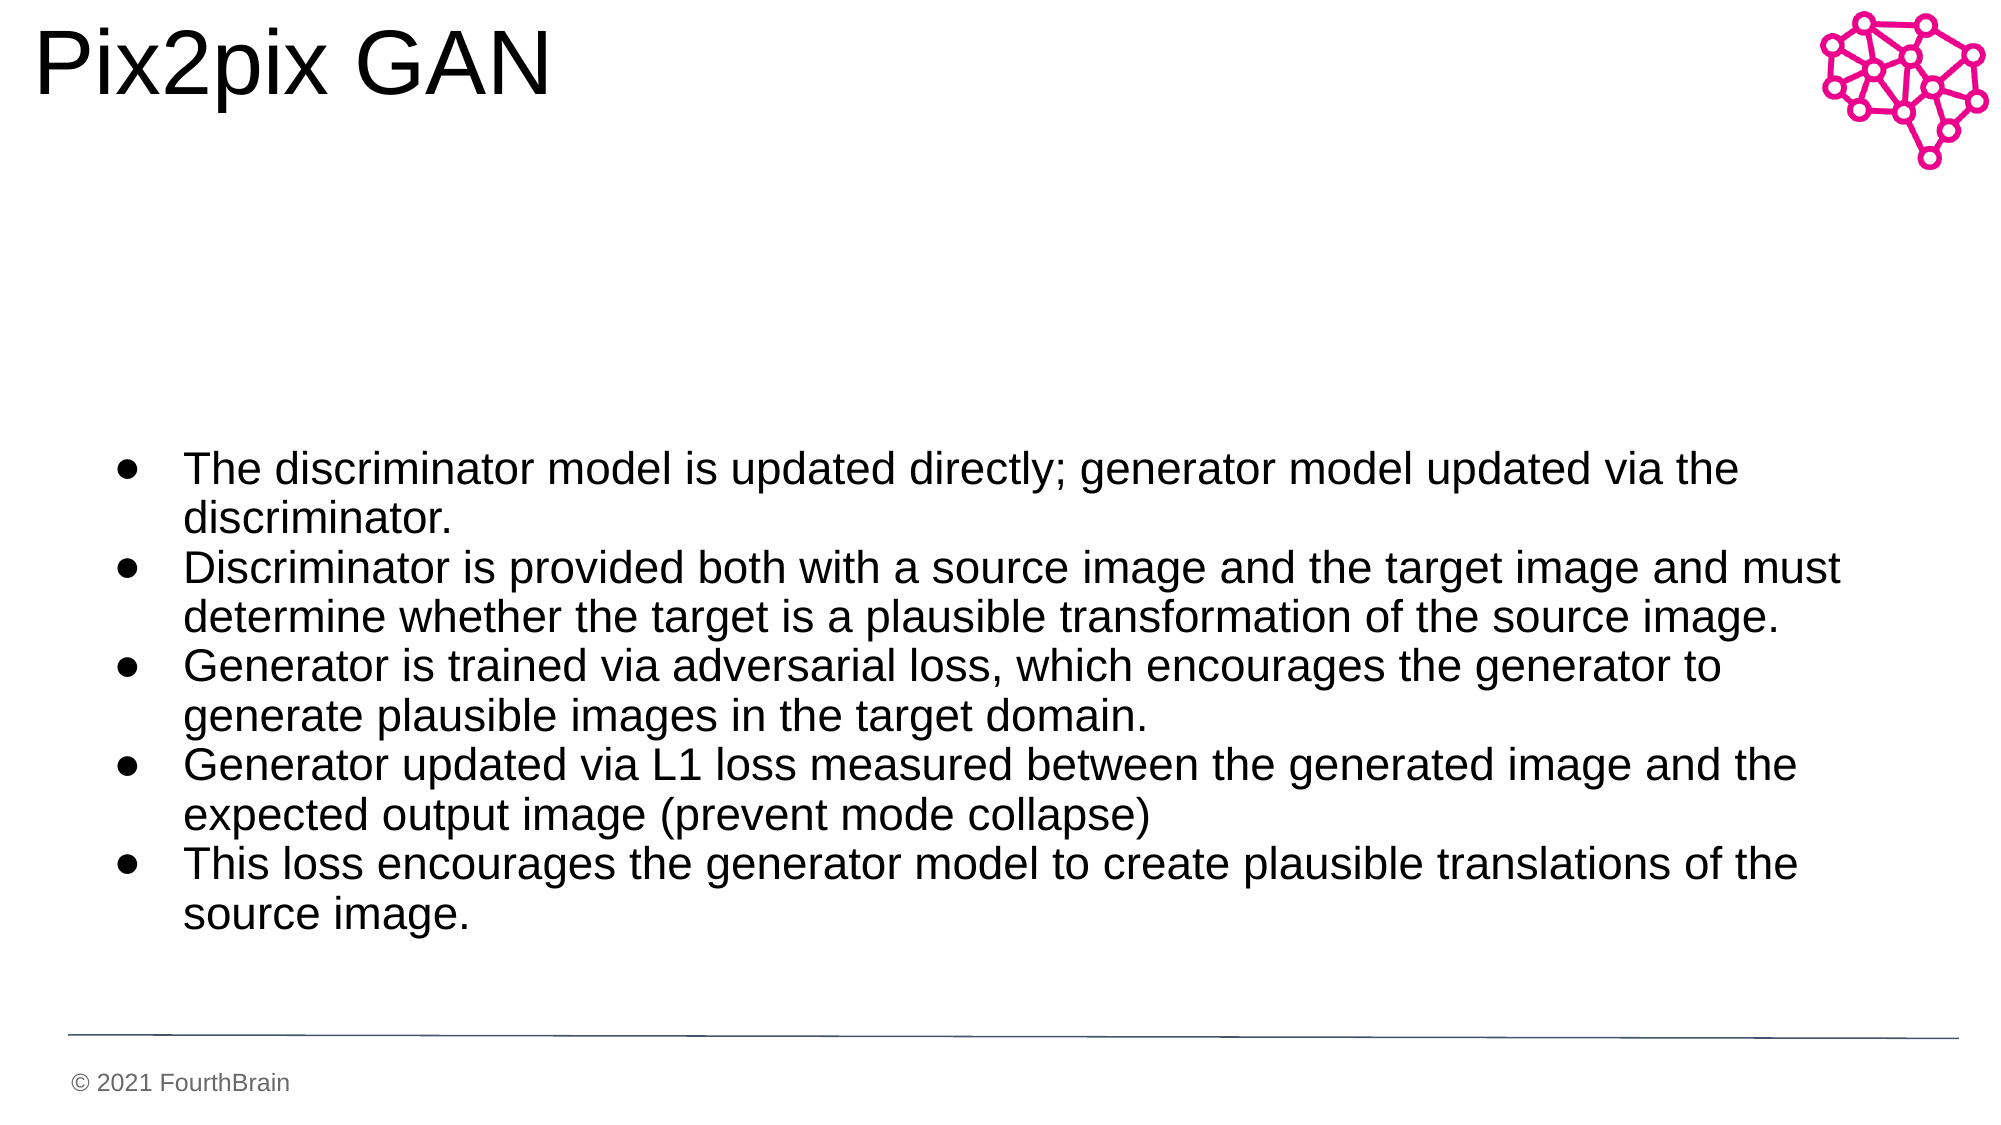

# Pix2pix GAN
The discriminator model is updated directly; generator model updated via the discriminator.
Discriminator is provided both with a source image and the target image and must determine whether the target is a plausible transformation of the source image.
Generator is trained via adversarial loss, which encourages the generator to generate plausible images in the target domain.
Generator updated via L1 loss measured between the generated image and the expected output image (prevent mode collapse)
This loss encourages the generator model to create plausible translations of the source image.